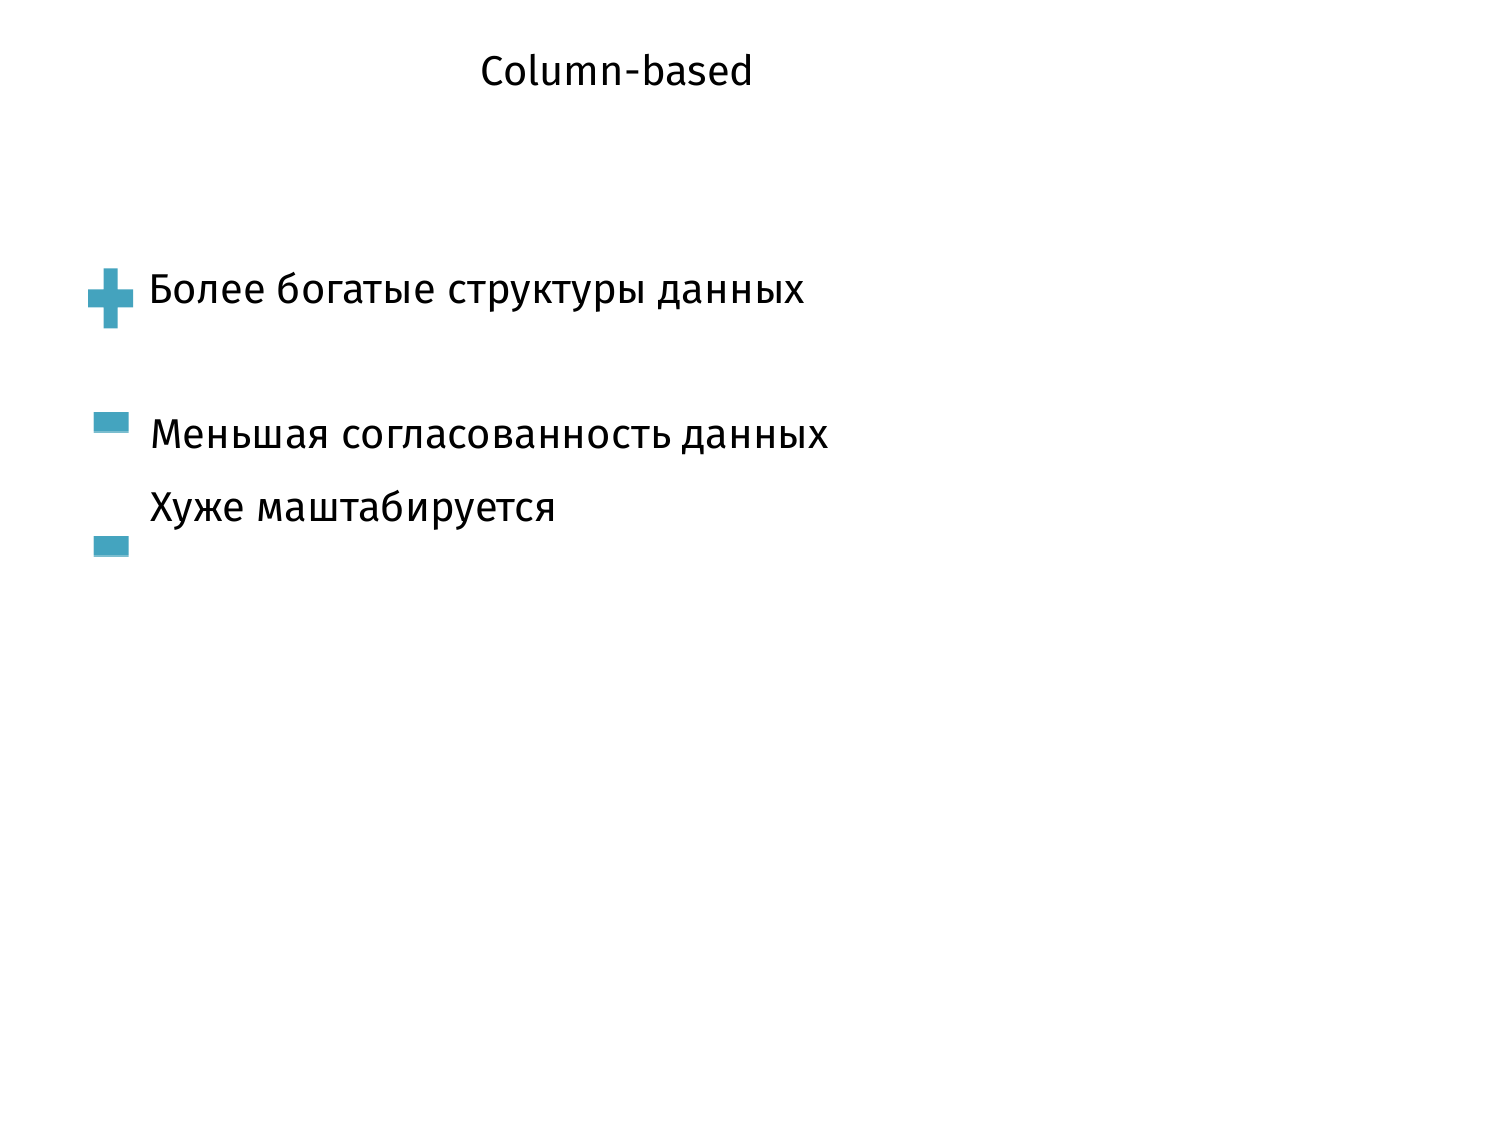

# Column-based

Более богатые структуры данных

Меньшая согласованность данных
Хуже маштабируется